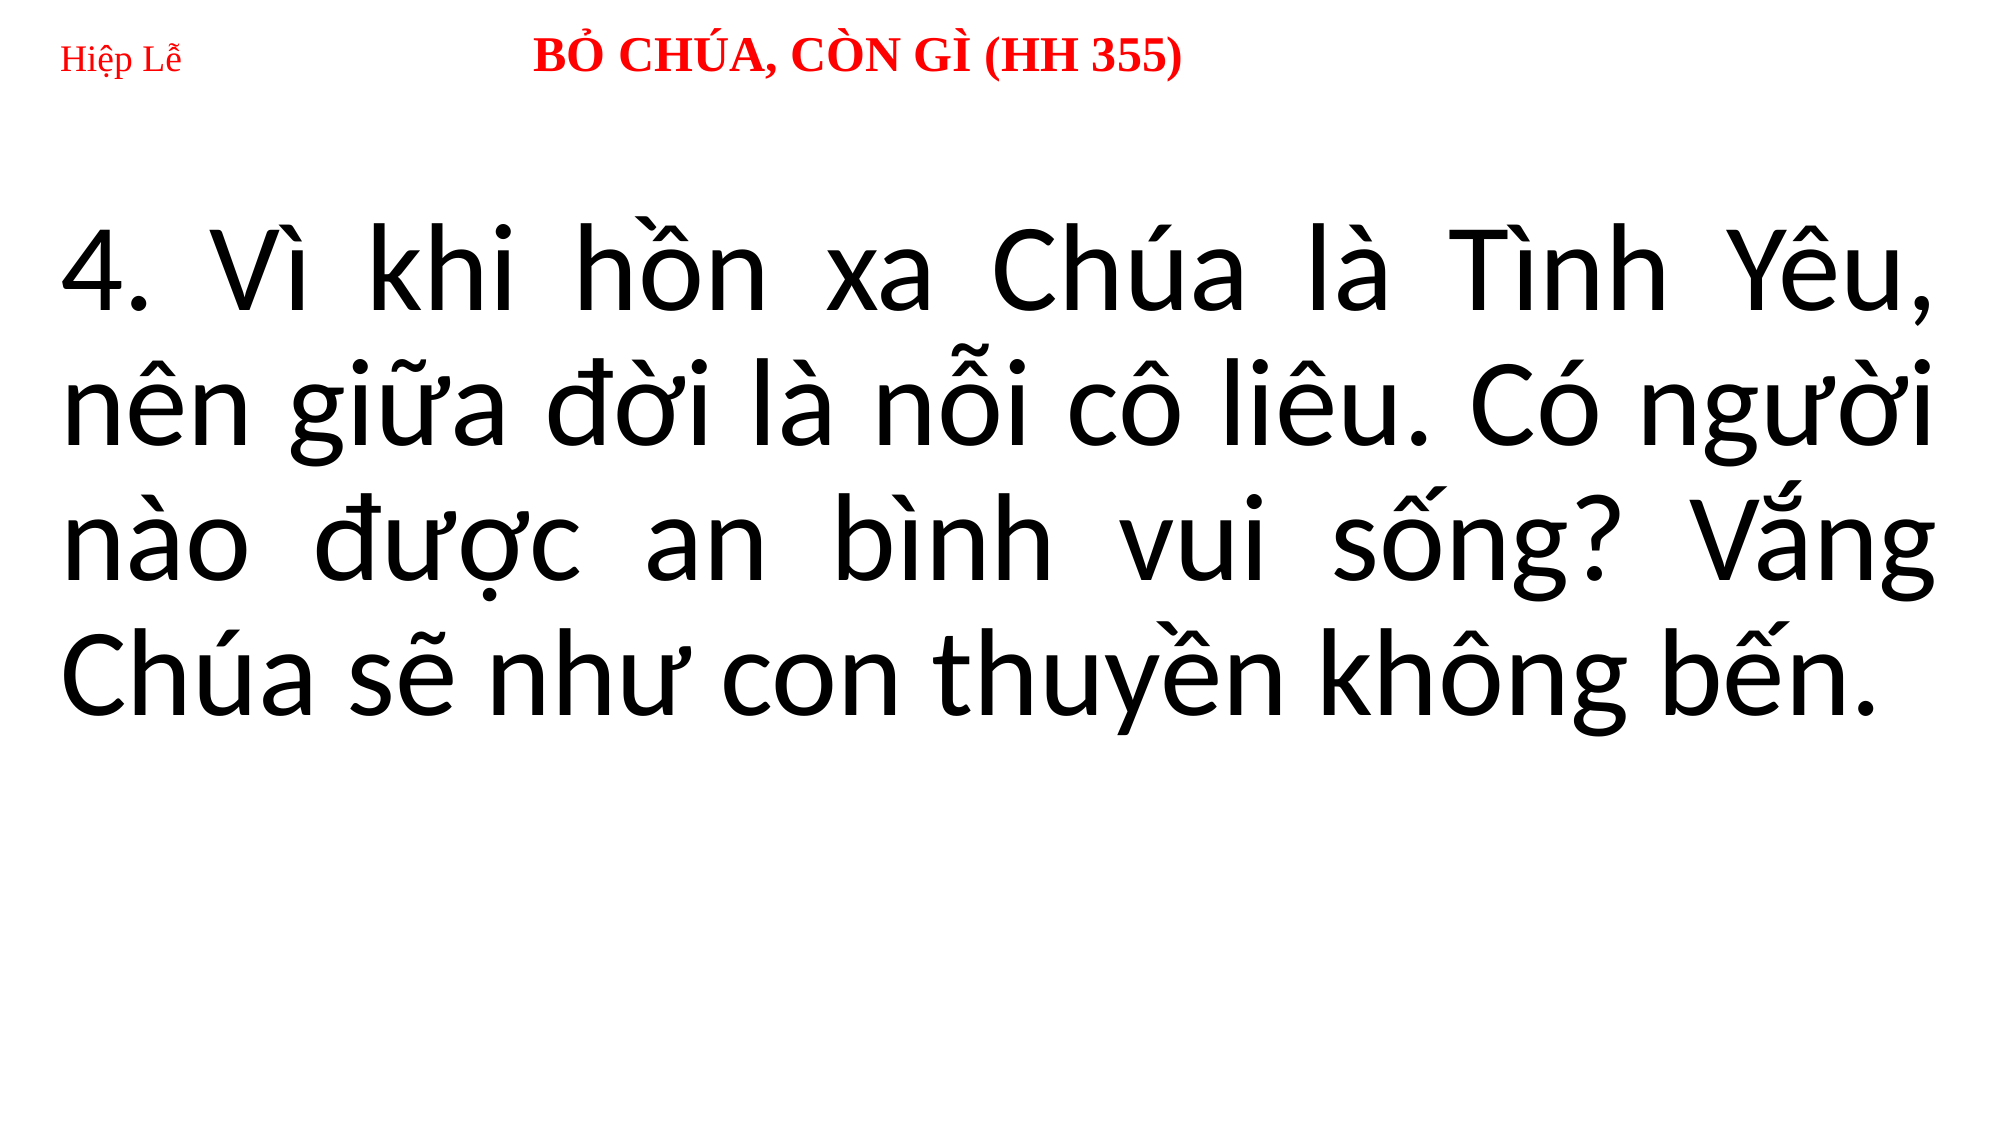

# Hiệp Lễ                                     BỎ CHÚA, CÒN GÌ (HH 355)
4. Vì khi hồn xa Chúa là Tình Yêu, nên giữa đời là nỗi cô liêu. Có người nào được an bình vui sống? Vắng Chúa sẽ như con thuyền không bến.